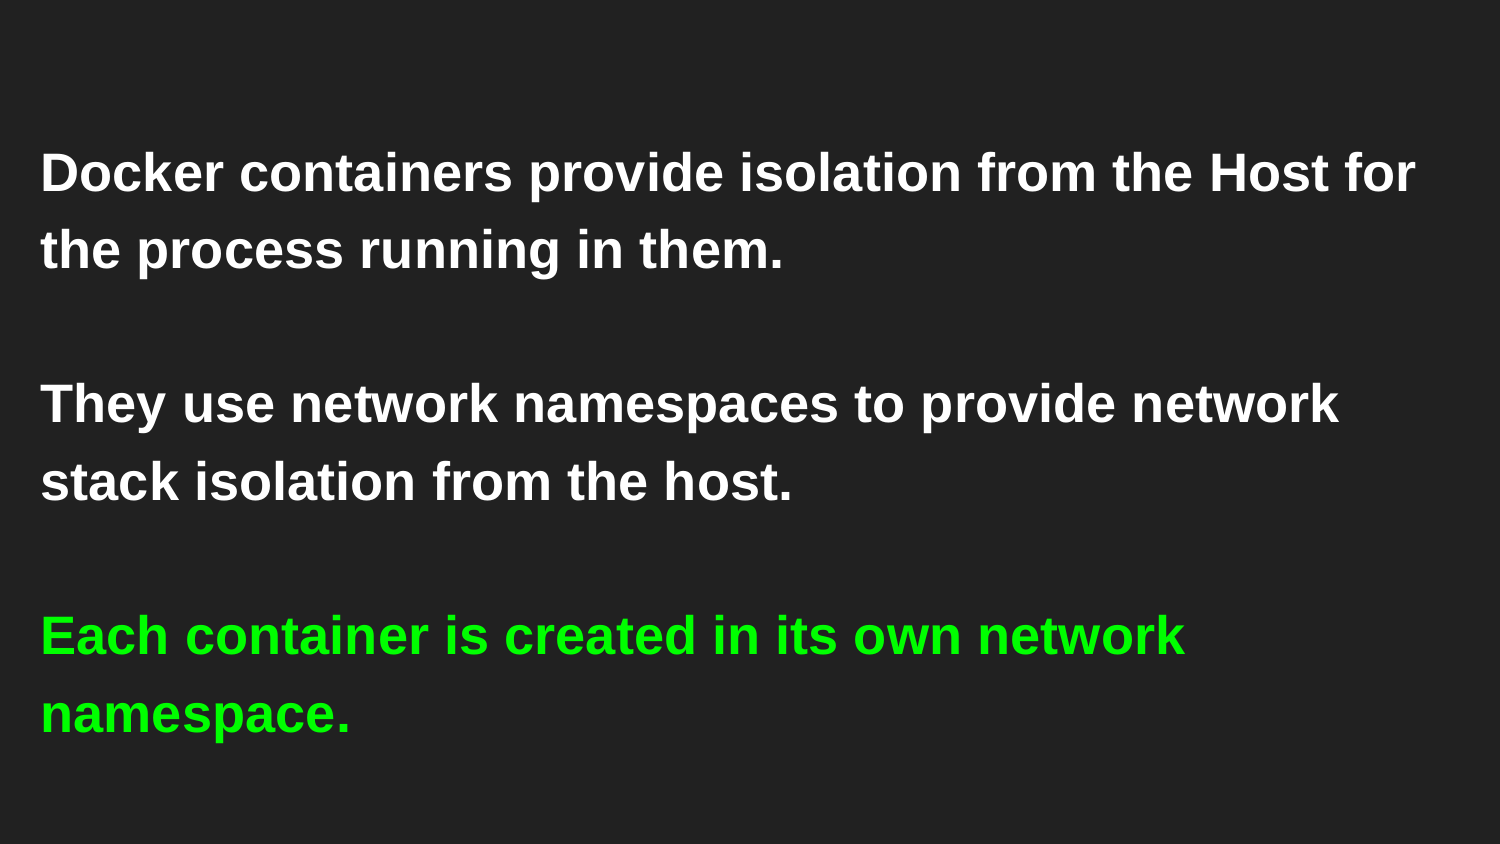

Docker containers provide isolation from the Host for the process running in them.

They use network namespaces to provide network stack isolation from the host.

Each container is created in its own network namespace.